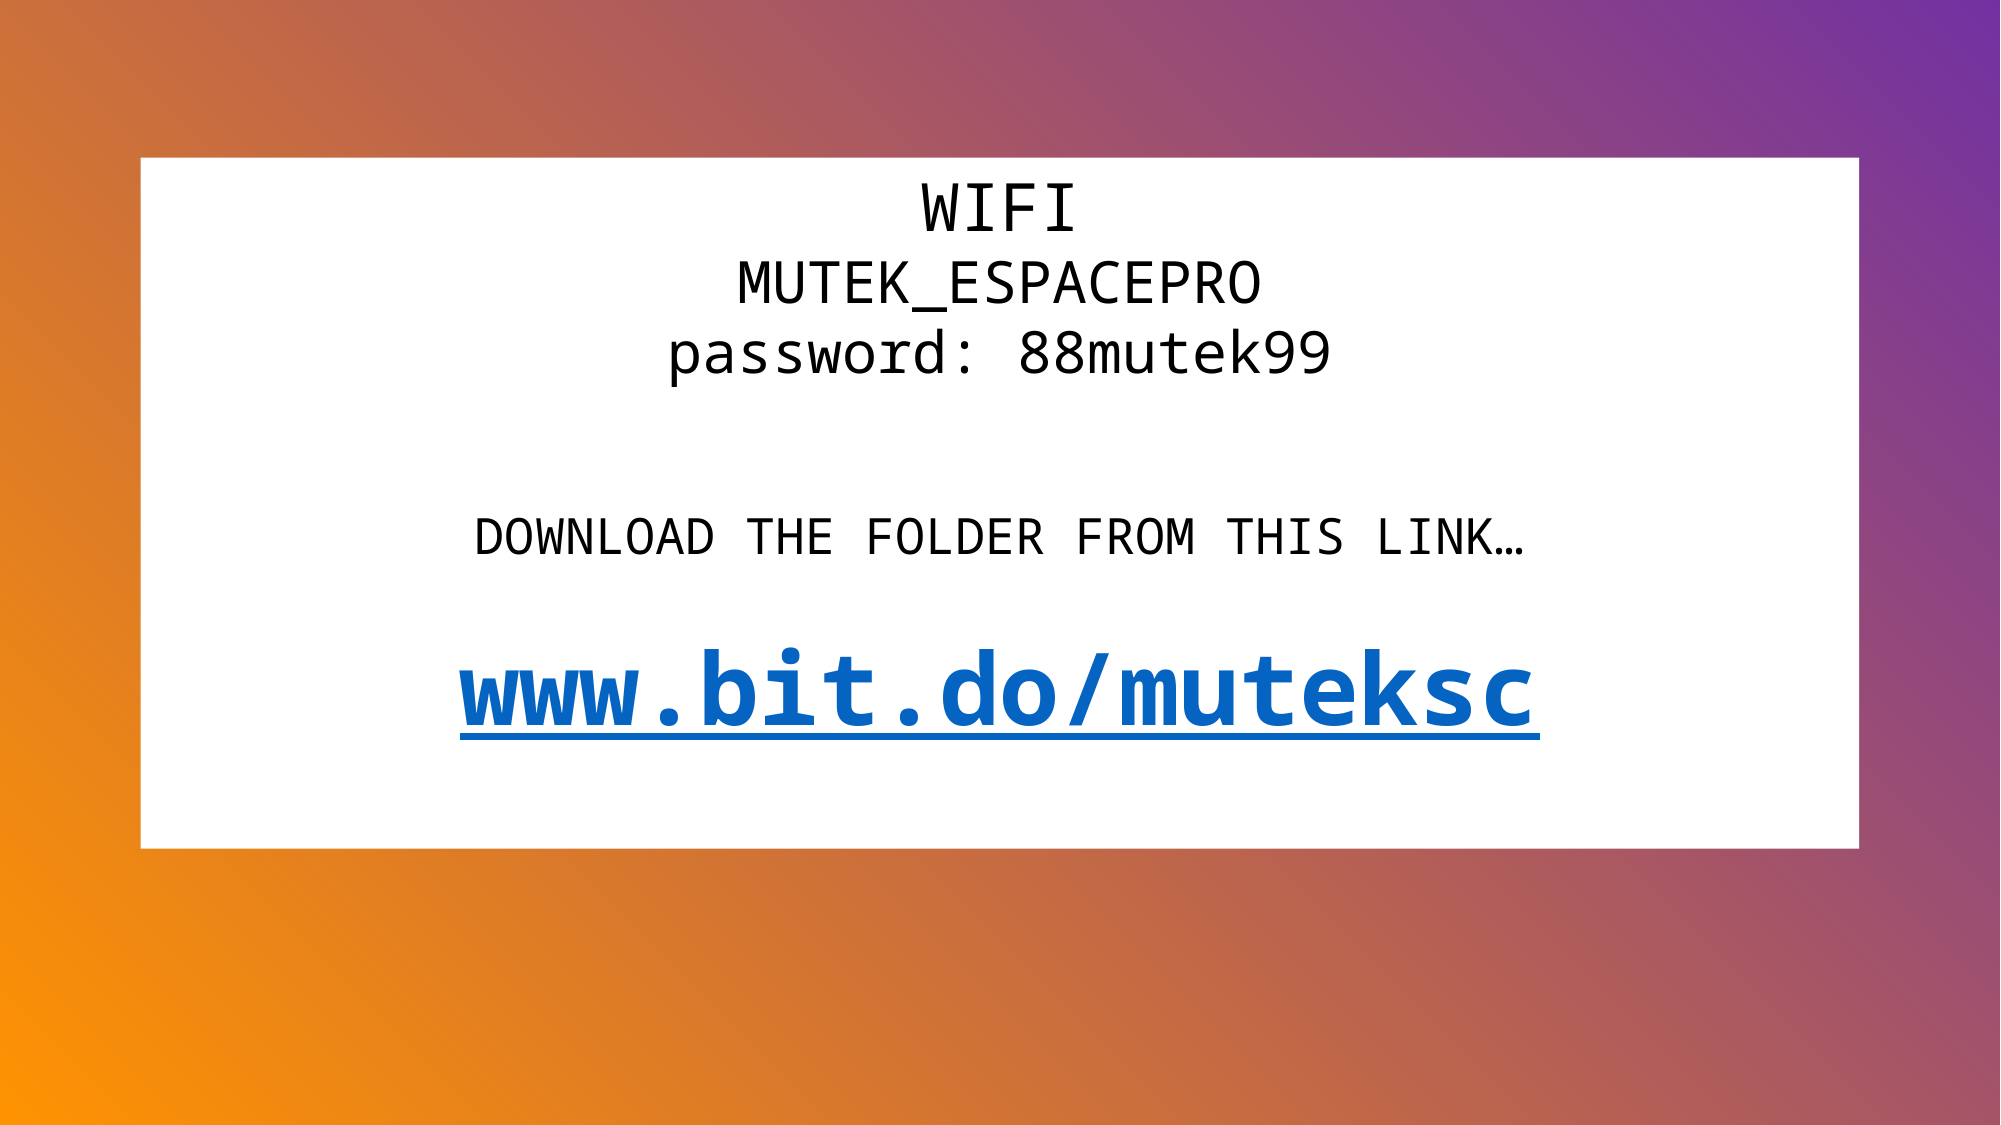

WIFI
MUTEK_ESPACEPRO
password: 88mutek99

DOWNLOAD THE FOLDER FROM THIS LINK…

www.bit.do/muteksc